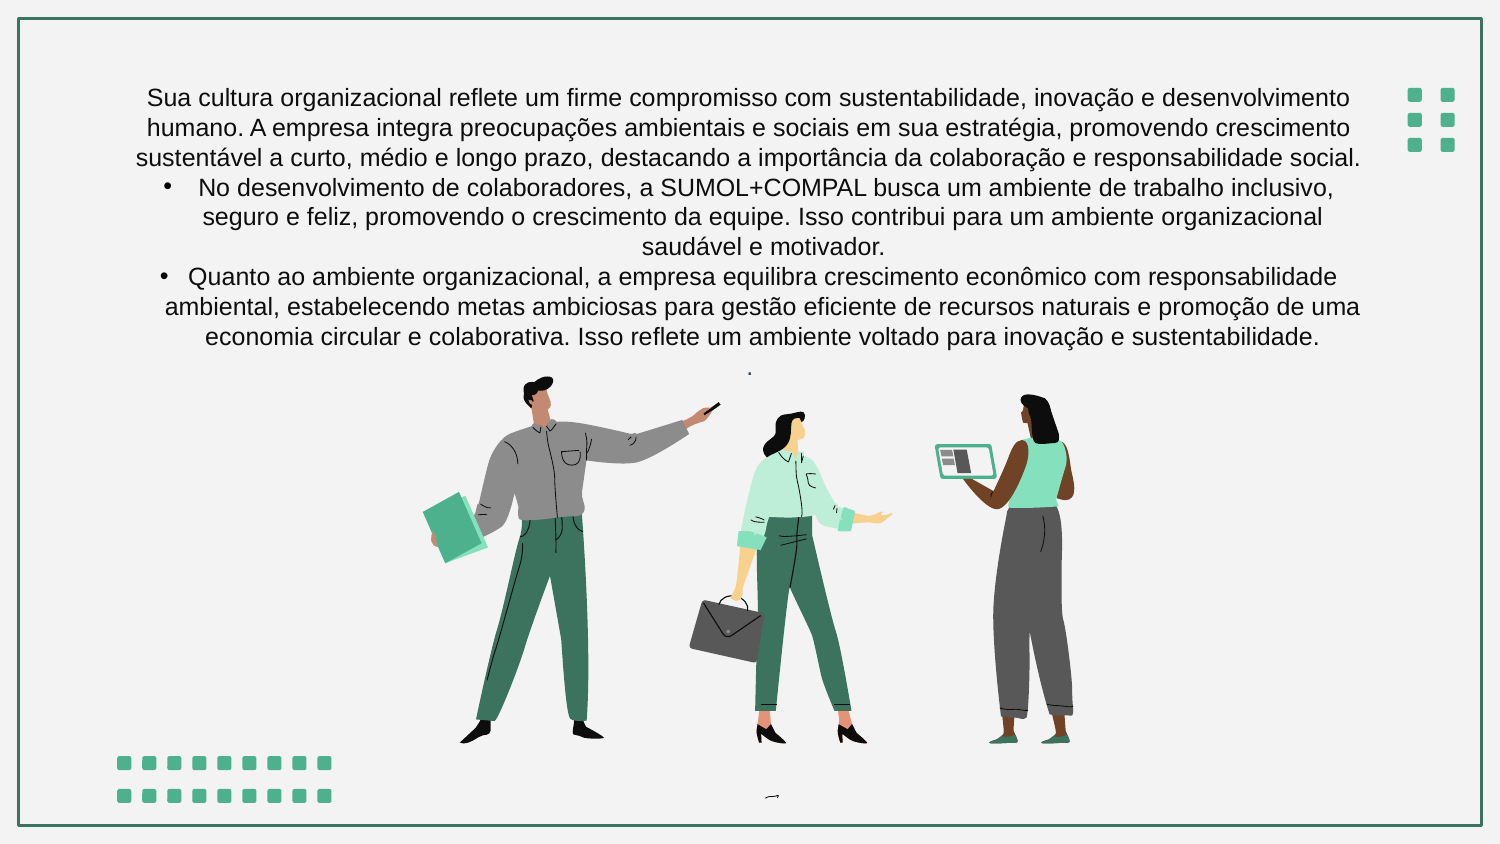

#
Sua cultura organizacional reflete um firme compromisso com sustentabilidade, inovação e desenvolvimento humano. A empresa integra preocupações ambientais e sociais em sua estratégia, promovendo crescimento sustentável a curto, médio e longo prazo, destacando a importância da colaboração e responsabilidade social.
 No desenvolvimento de colaboradores, a SUMOL+COMPAL busca um ambiente de trabalho inclusivo, seguro e feliz, promovendo o crescimento da equipe. Isso contribui para um ambiente organizacional saudável e motivador.
Quanto ao ambiente organizacional, a empresa equilibra crescimento econômico com responsabilidade ambiental, estabelecendo metas ambiciosas para gestão eficiente de recursos naturais e promoção de uma economia circular e colaborativa. Isso reflete um ambiente voltado para inovação e sustentabilidade.
.